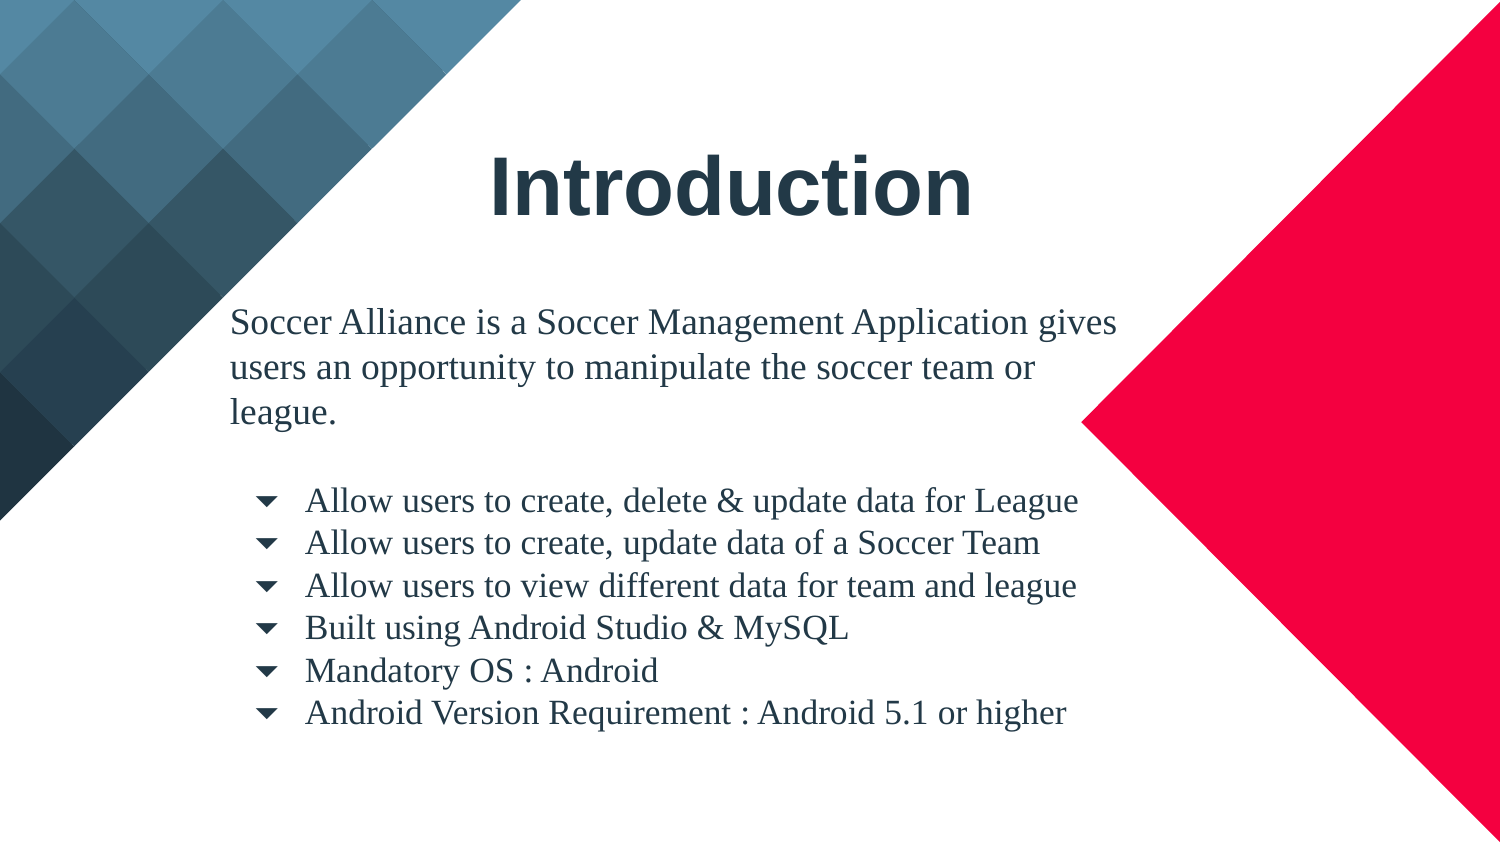

# Introduction
Soccer Alliance is a Soccer Management Application gives
users an opportunity to manipulate the soccer team or
league.

Allow users to create, delete & update data for League
Allow users to create, update data of a Soccer Team
Allow users to view different data for team and league
Built using Android Studio & MySQL
Mandatory OS : Android
Android Version Requirement : Android 5.1 or higher